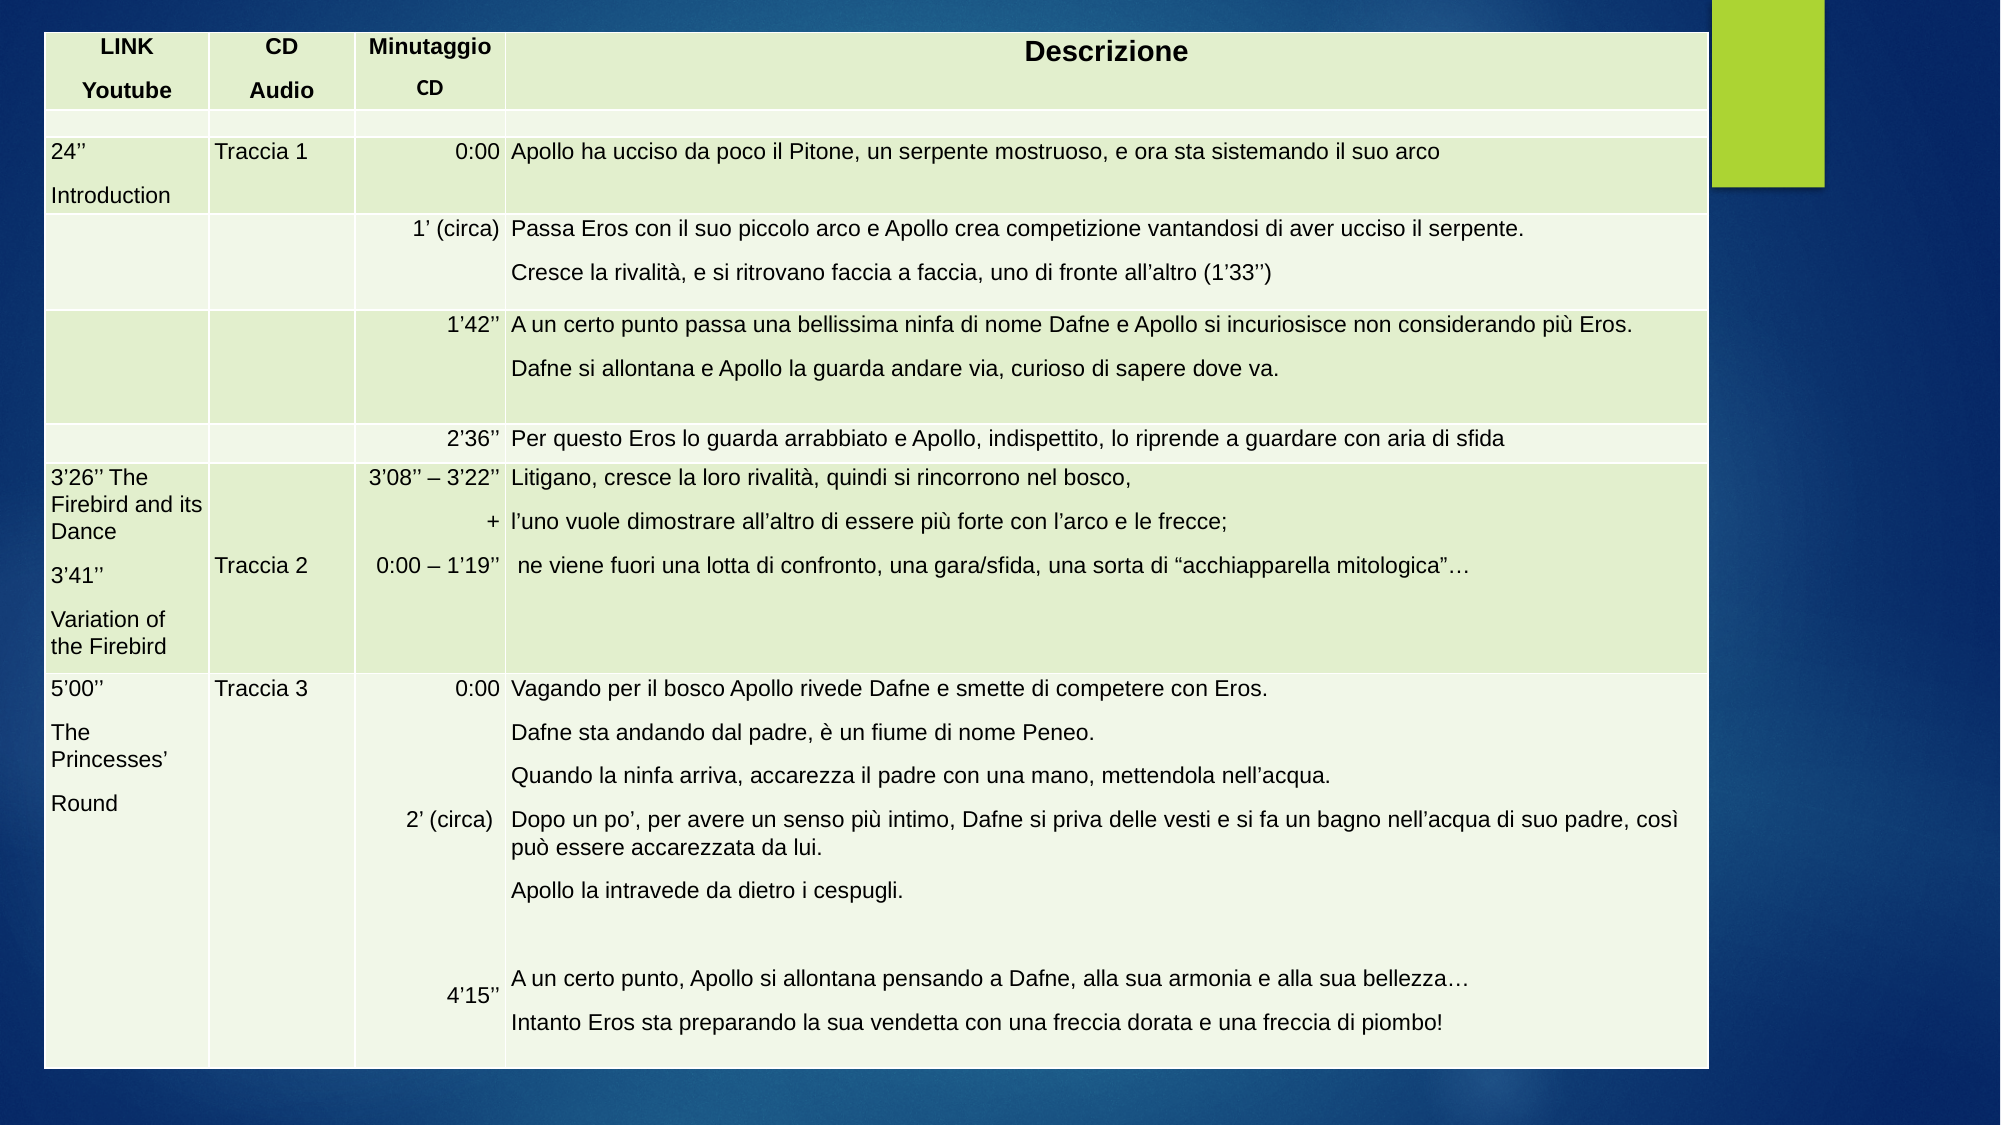

| LINK Youtube | CD Audio | Minutaggio CD | Descrizione |
| --- | --- | --- | --- |
|  |  |  |  |
| 24’’ Introduction | Traccia 1 | 0:00 | Apollo ha ucciso da poco il Pitone, un serpente mostruoso, e ora sta sistemando il suo arco |
|  |  | 1’ (circa) | Passa Eros con il suo piccolo arco e Apollo crea competizione vantandosi di aver ucciso il serpente. Cresce la rivalità, e si ritrovano faccia a faccia, uno di fronte all’altro (1’33’’) |
|  |  | 1’42’’ | A un certo punto passa una bellissima ninfa di nome Dafne e Apollo si incuriosisce non considerando più Eros. Dafne si allontana e Apollo la guarda andare via, curioso di sapere dove va. |
|  |  | 2’36’’ | Per questo Eros lo guarda arrabbiato e Apollo, indispettito, lo riprende a guardare con aria di sfida |
| 3’26’’ The Firebird and its Dance 3’41’’ Variation of the Firebird | Traccia 2 | 3’08’’ – 3’22’’ + 0:00 – 1’19’’ | Litigano, cresce la loro rivalità, quindi si rincorrono nel bosco, l’uno vuole dimostrare all’altro di essere più forte con l’arco e le frecce; ne viene fuori una lotta di confronto, una gara/sfida, una sorta di “acchiapparella mitologica”… |
| 5’00’’ The Princesses’ Round | Traccia 3 | 0:00      2’ (circa)      4’15’’ | Vagando per il bosco Apollo rivede Dafne e smette di competere con Eros. Dafne sta andando dal padre, è un fiume di nome Peneo. Quando la ninfa arriva, accarezza il padre con una mano, mettendola nell’acqua. Dopo un po’, per avere un senso più intimo, Dafne si priva delle vesti e si fa un bagno nell’acqua di suo padre, così può essere accarezzata da lui. Apollo la intravede da dietro i cespugli. A un certo punto, Apollo si allontana pensando a Dafne, alla sua armonia e alla sua bellezza… Intanto Eros sta preparando la sua vendetta con una freccia dorata e una freccia di piombo! |